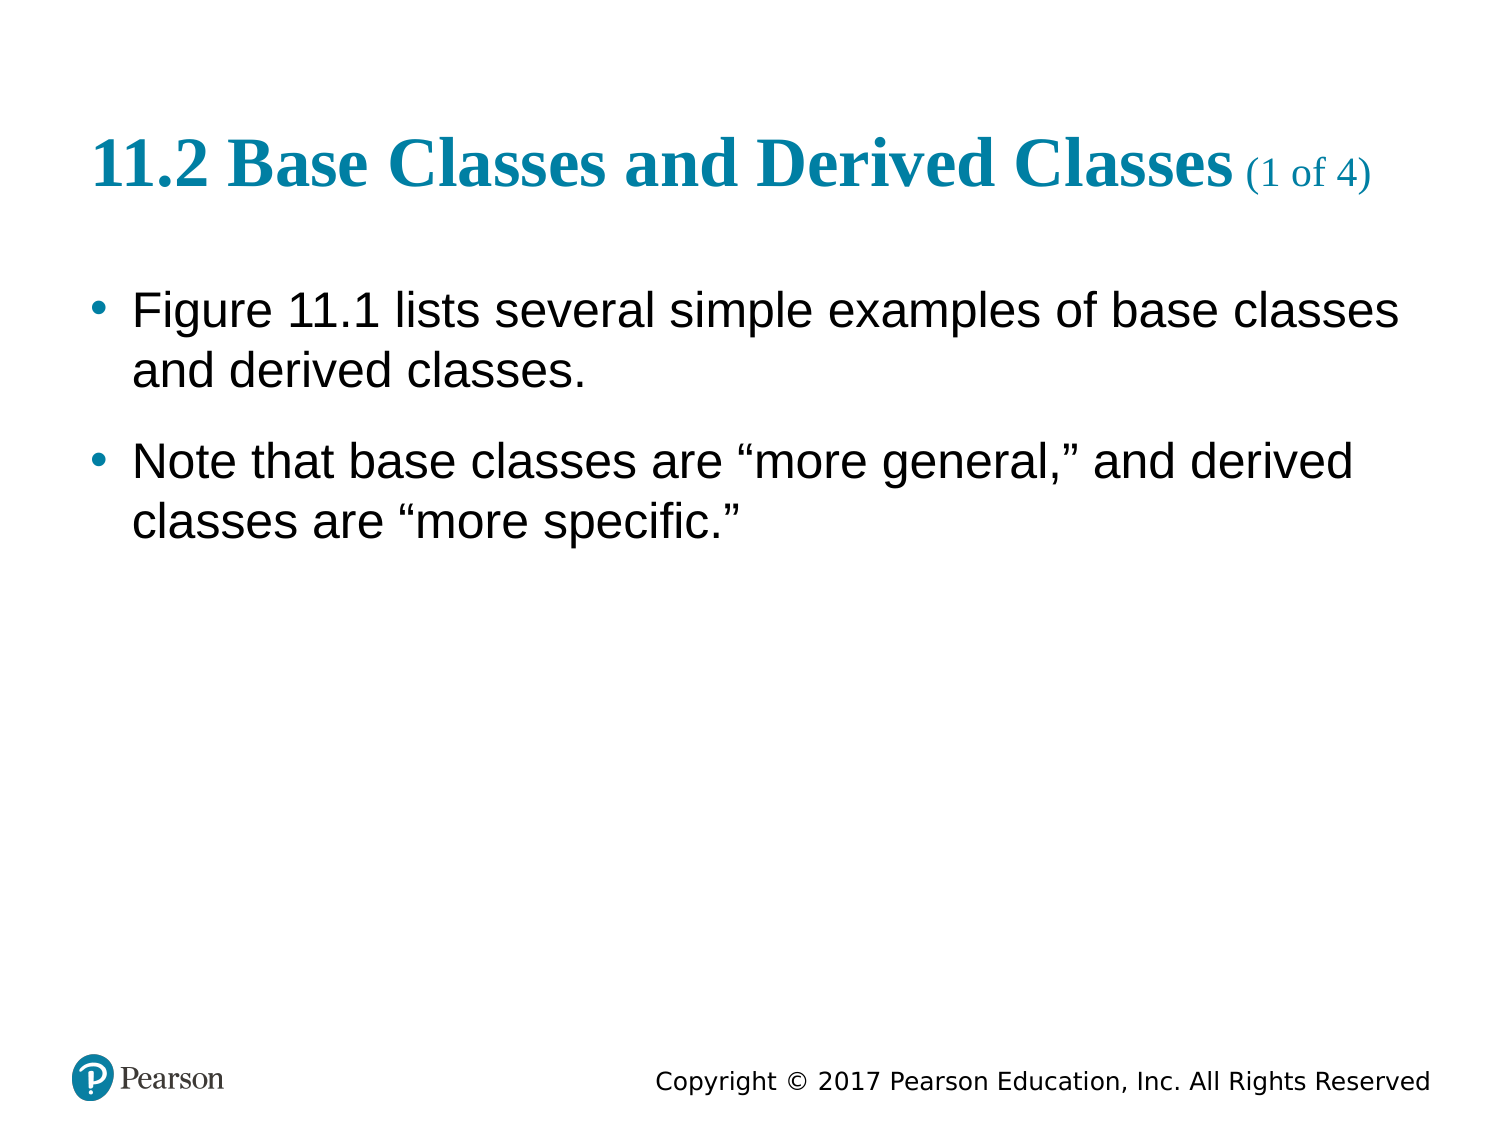

# 11.2 Base Classes and Derived Classes (1 of 4)
Figure 11.1 lists several simple examples of base classes and derived classes.
Note that base classes are “more general,” and derived classes are “more specific.”